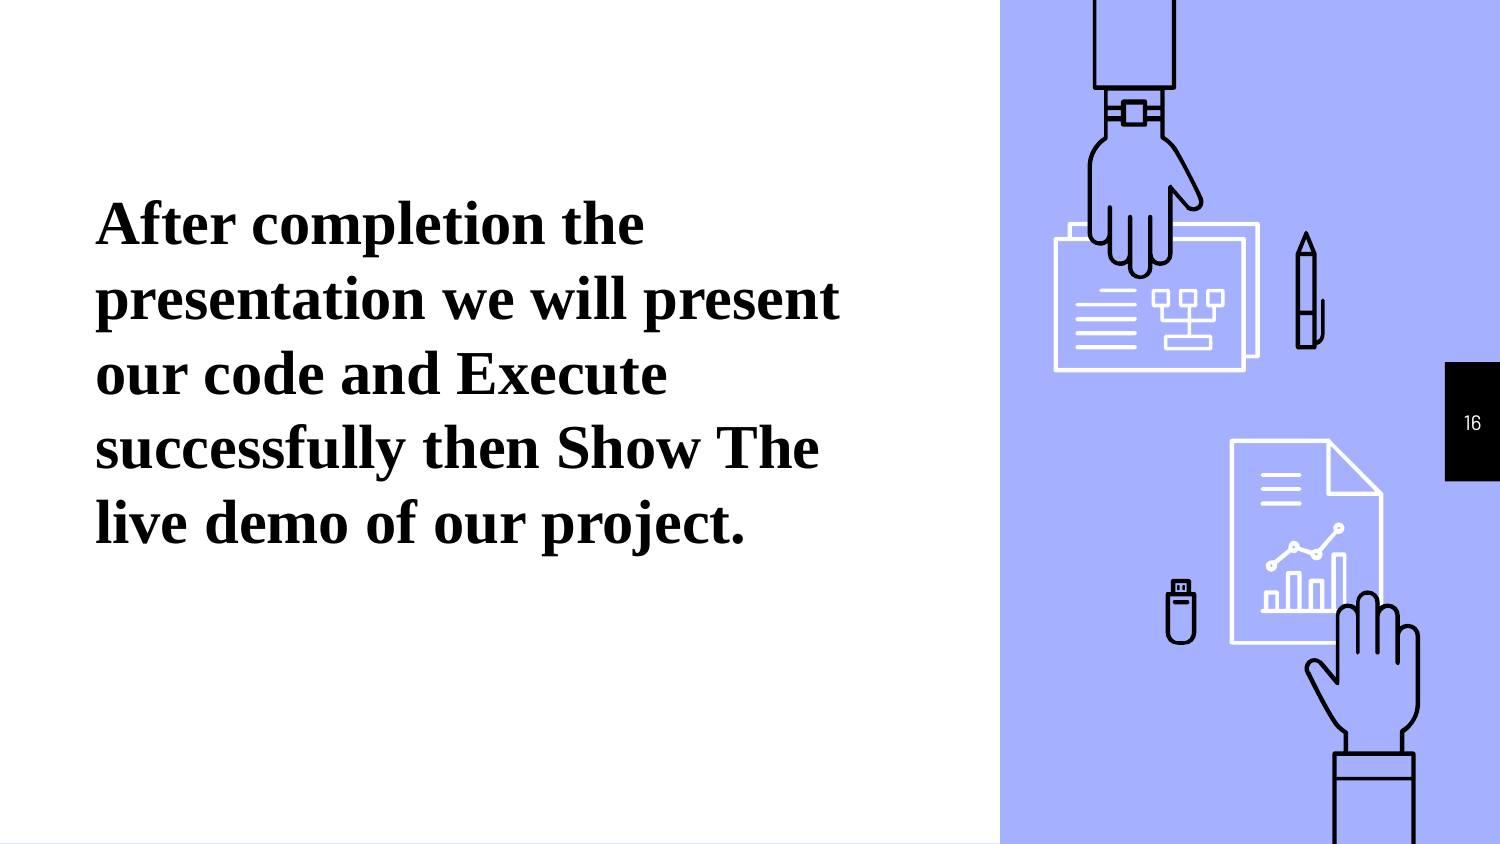

# After completion the presentation we will present our code and Execute successfully then Show The live demo of our project.
16